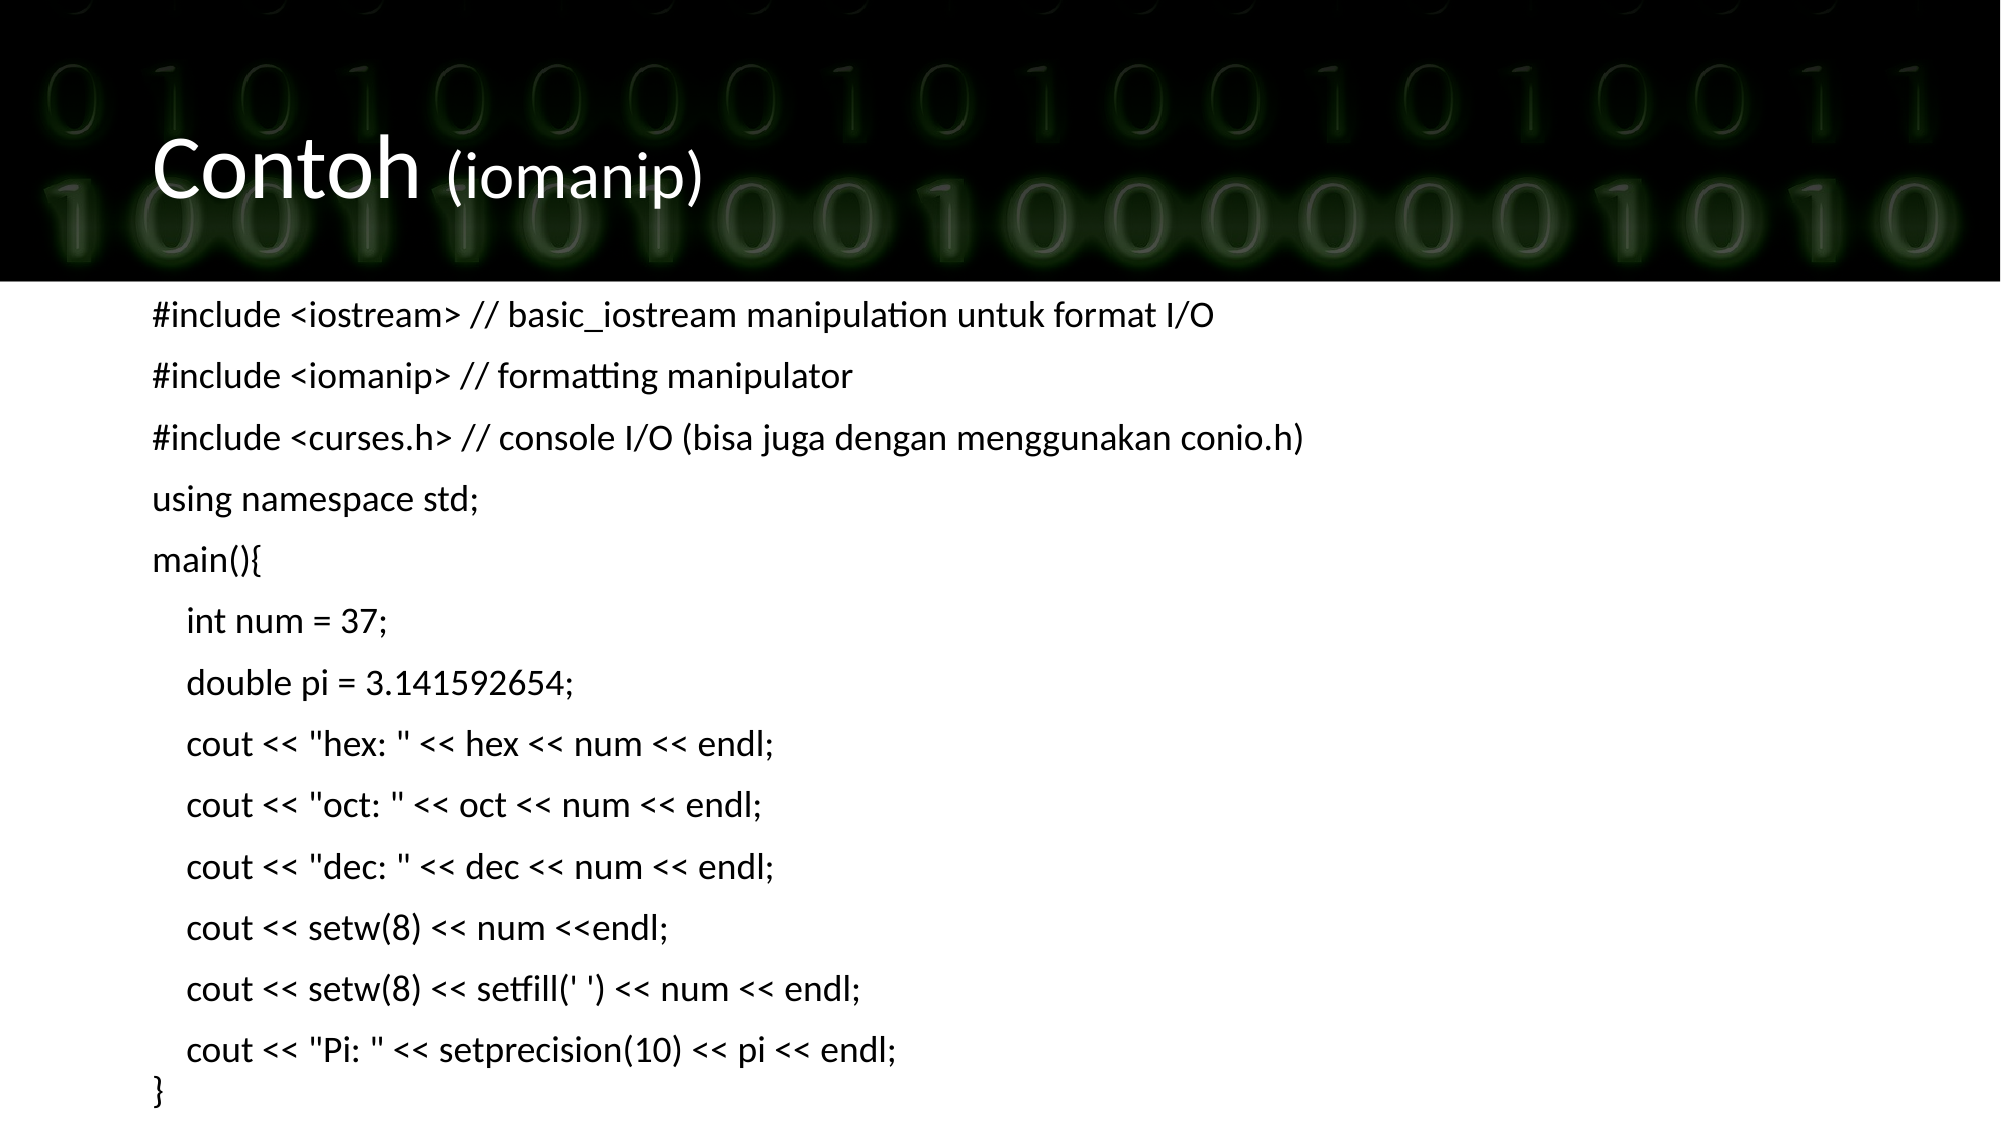

Contoh (iomanip)
#include <iostream> // basic_iostream manipulation untuk format I/O
#include <iomanip> // formatting manipulator
#include <curses.h> // console I/O (bisa juga dengan menggunakan conio.h)
using namespace std;
main(){
    int num = 37;
    double pi = 3.141592654;
    cout << "hex: " << hex << num << endl;
    cout << "oct: " << oct << num << endl;
    cout << "dec: " << dec << num << endl;
    cout << setw(8) << num <<endl;
    cout << setw(8) << setfill(' ') << num << endl;
    cout << "Pi: " << setprecision(10) << pi << endl;
}